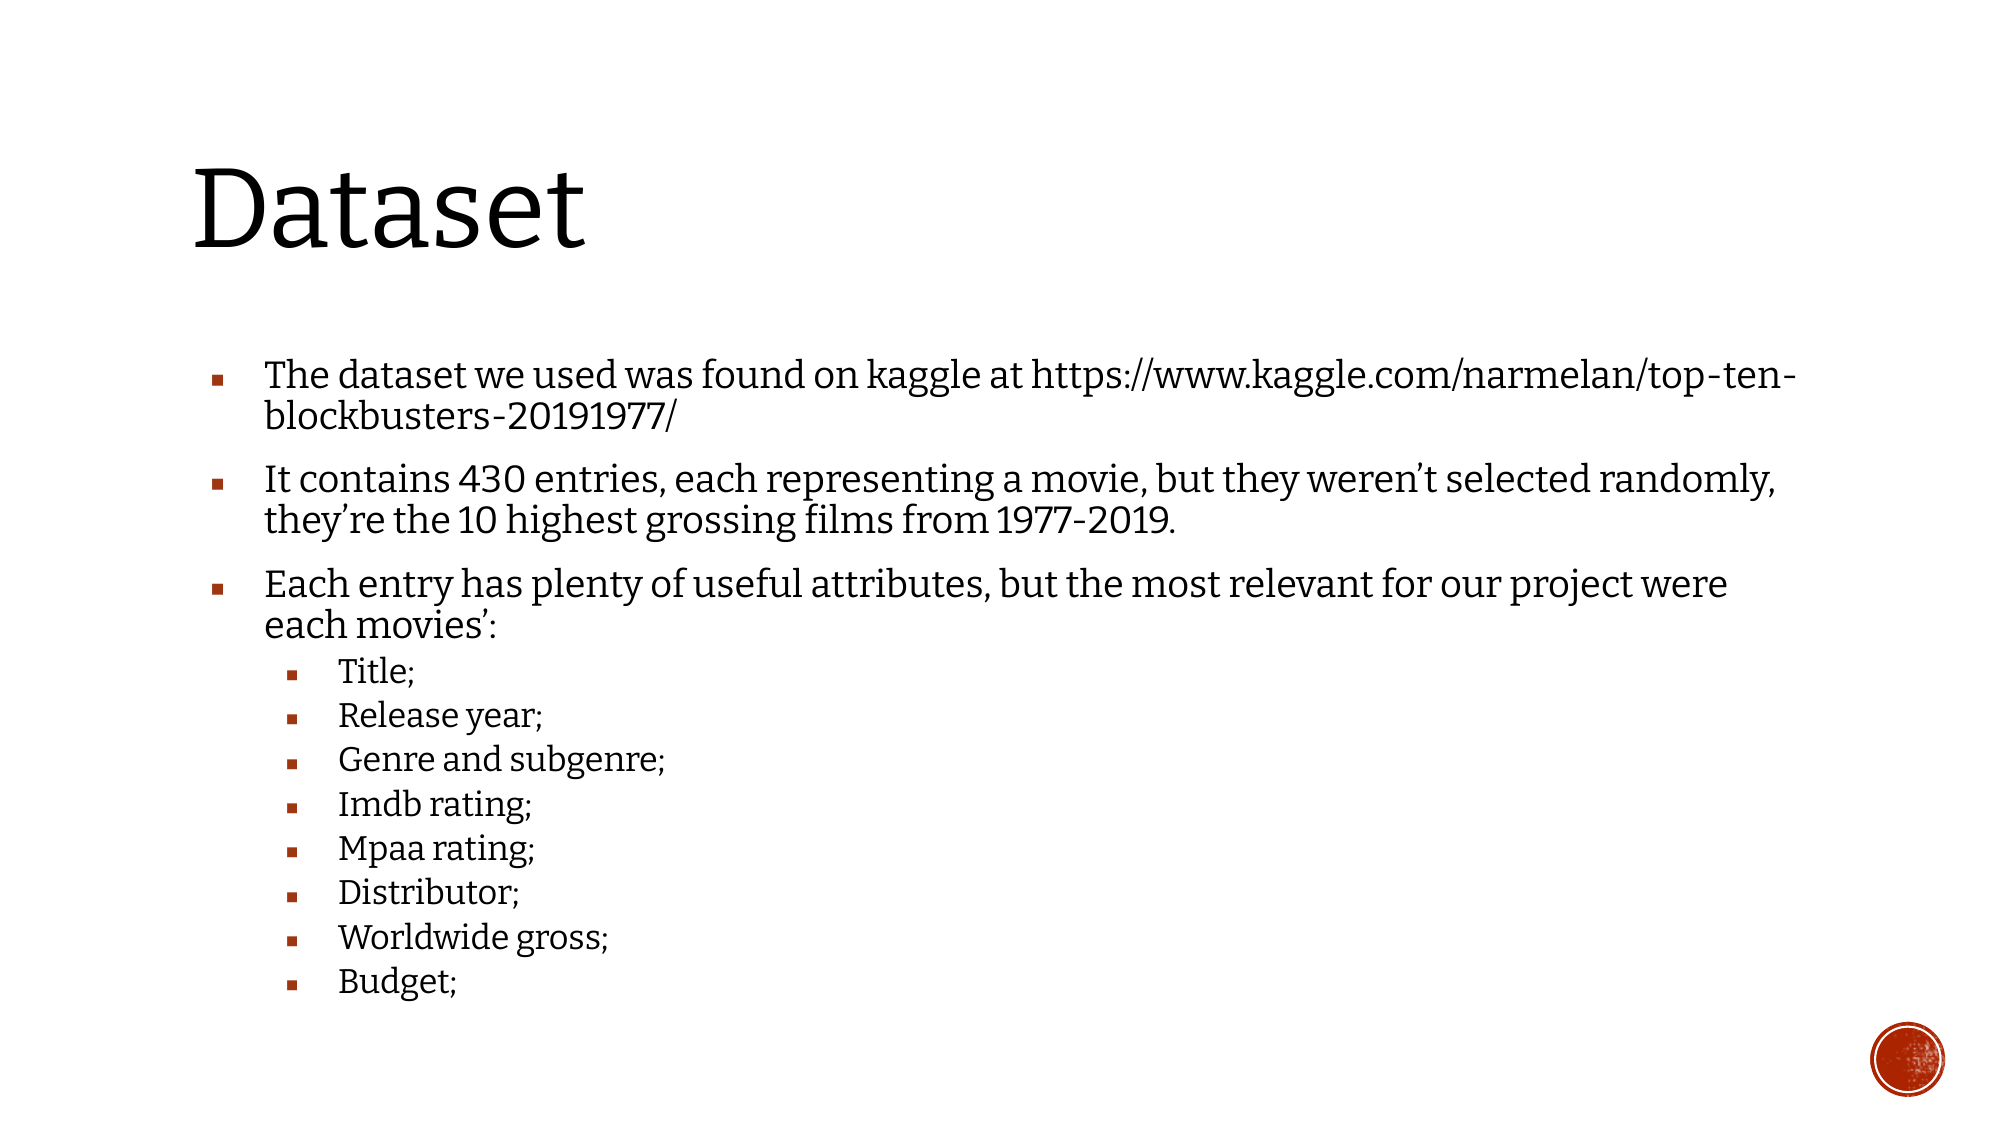

# Dataset
The dataset we used was found on kaggle at https://www.kaggle.com/narmelan/top-ten-blockbusters-20191977/
It contains 430 entries, each representing a movie, but they weren’t selected randomly, they’re the 10 highest grossing films from 1977-2019.
Each entry has plenty of useful attributes, but the most relevant for our project were each movies’:
Title;
Release year;
Genre and subgenre;
Imdb rating;
Mpaa rating;
Distributor;
Worldwide gross;
Budget;